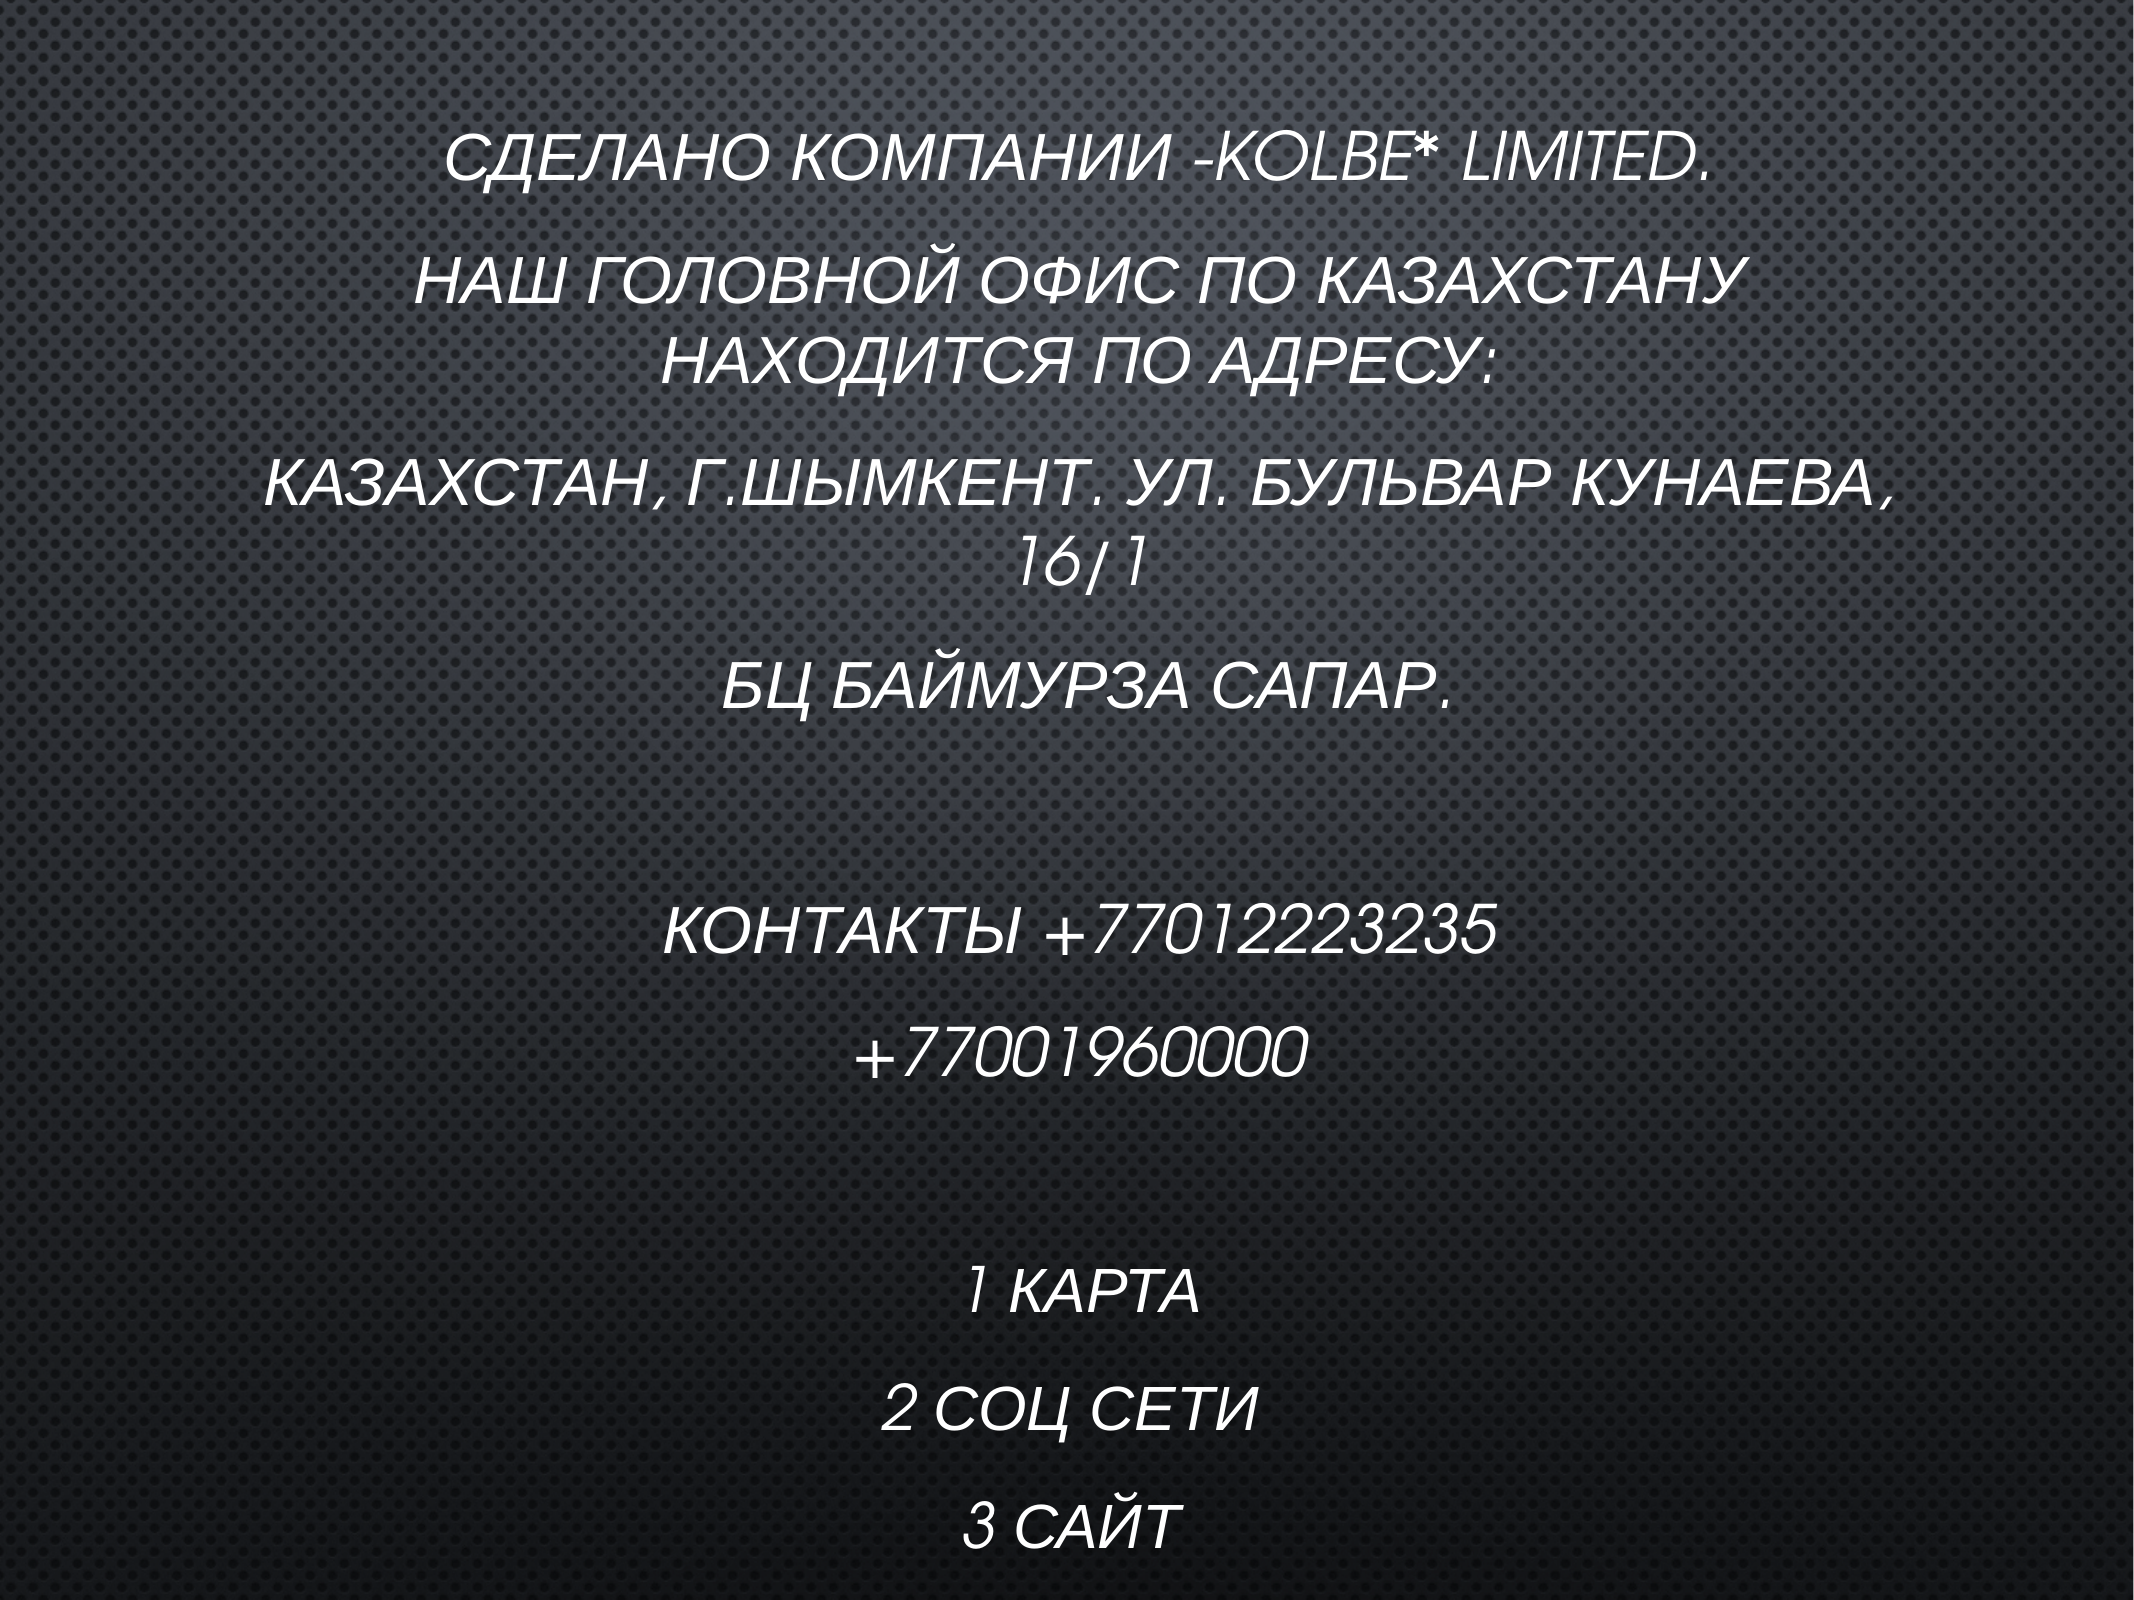

Сделано компании -Kolbe* Limited.
Наш головной офис по Казахстану находится по адресу:
Казахстан, г.Шымкент. Ул. Бульвар Кунаева, 16/1
 БЦ Баймурза Сапар.

Контакты +77012223235
+77001960000

1 карта
2 соц сети
3 сайт
4 почта
5 хронометраж
6 3д презентация
7 конструкция.
8 тех. Характеристики
вместить фото сайт
Презент редакт
Заказ онлайн, форма обратная связи